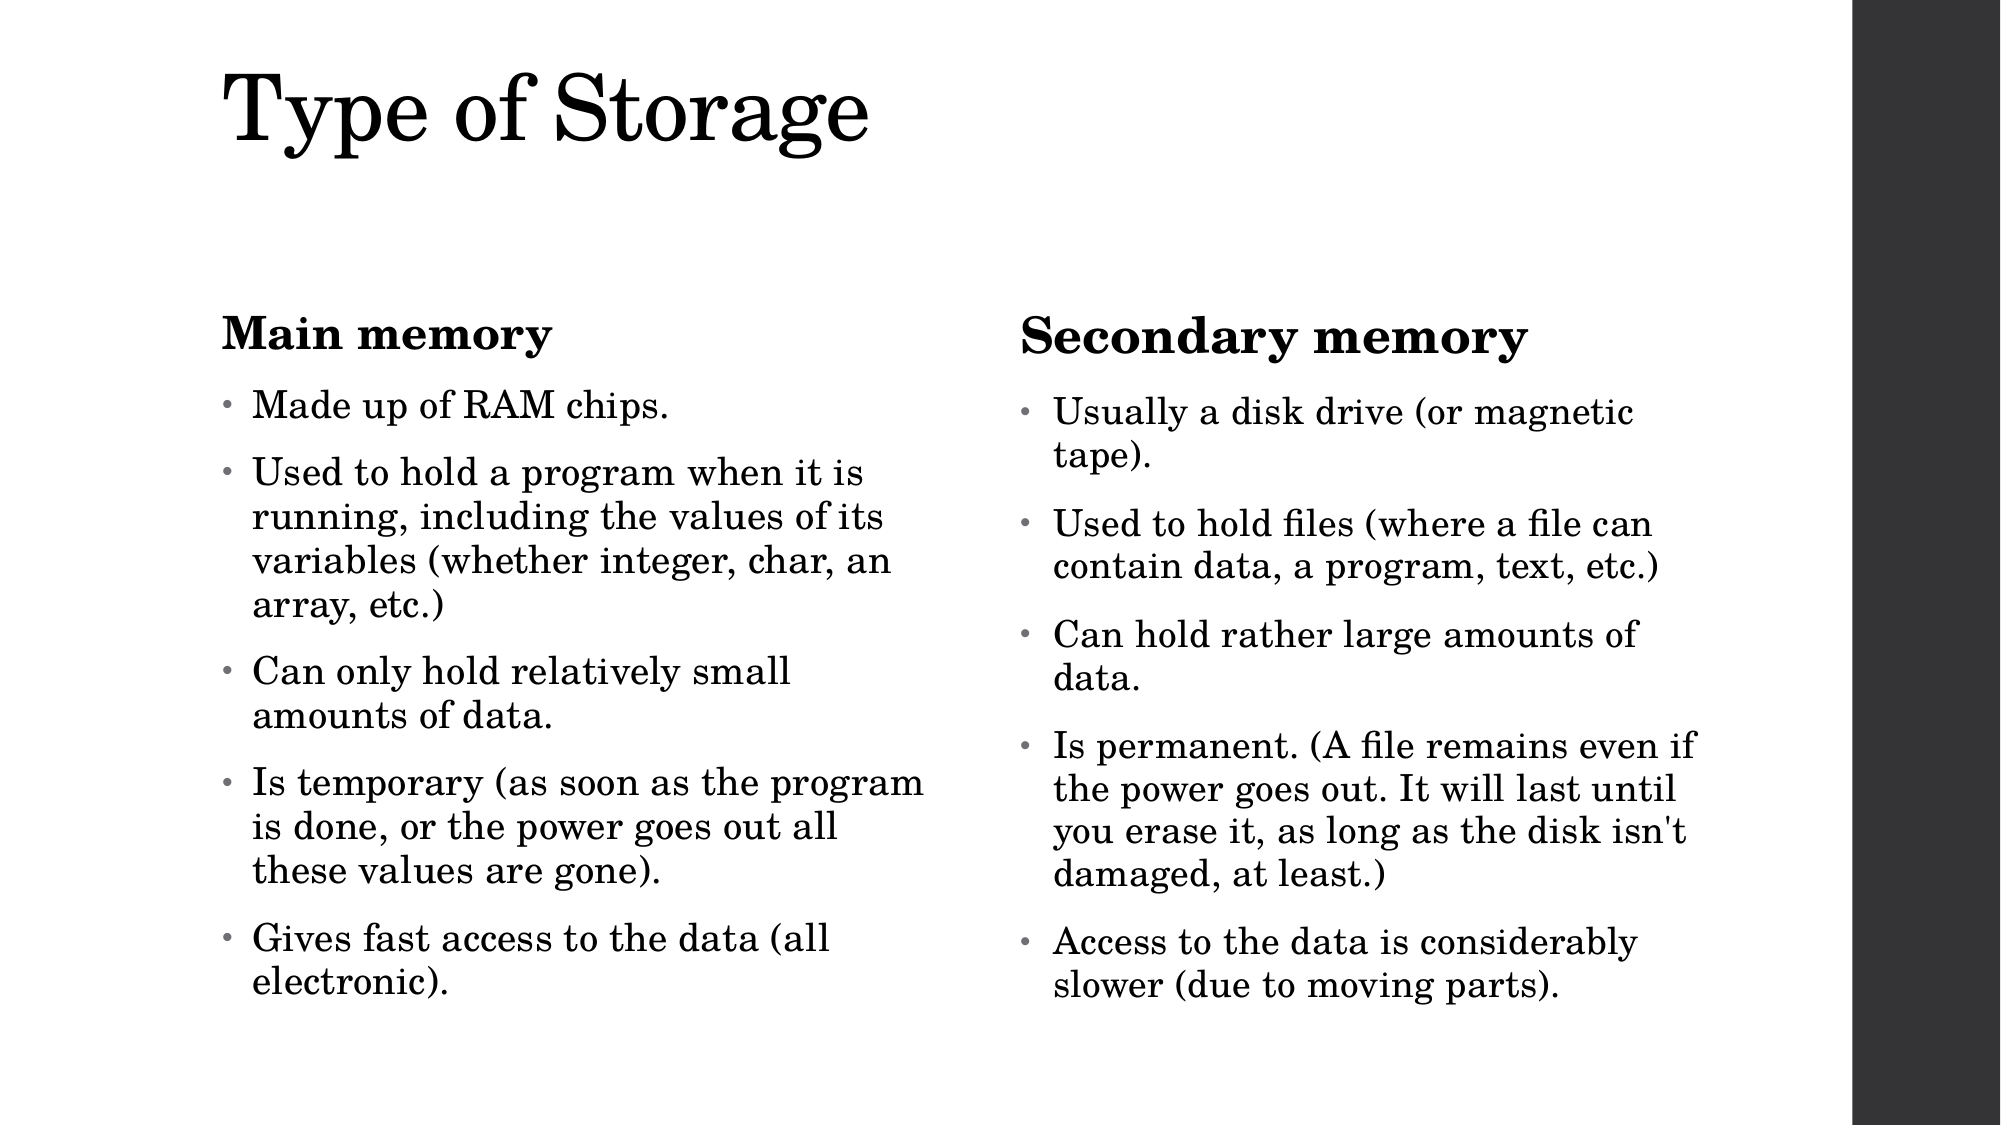

# Type of Storage
Main memory
Made up of RAM chips.
Used to hold a program when it is running, including the values of its variables (whether integer, char, an array, etc.)
Can only hold relatively small amounts of data.
Is temporary (as soon as the program is done, or the power goes out all these values are gone).
Gives fast access to the data (all electronic).
Secondary memory
Usually a disk drive (or magnetic tape).
Used to hold files (where a file can contain data, a program, text, etc.)
Can hold rather large amounts of data.
Is permanent. (A file remains even if the power goes out. It will last until you erase it, as long as the disk isn't damaged, at least.)
Access to the data is considerably slower (due to moving parts).